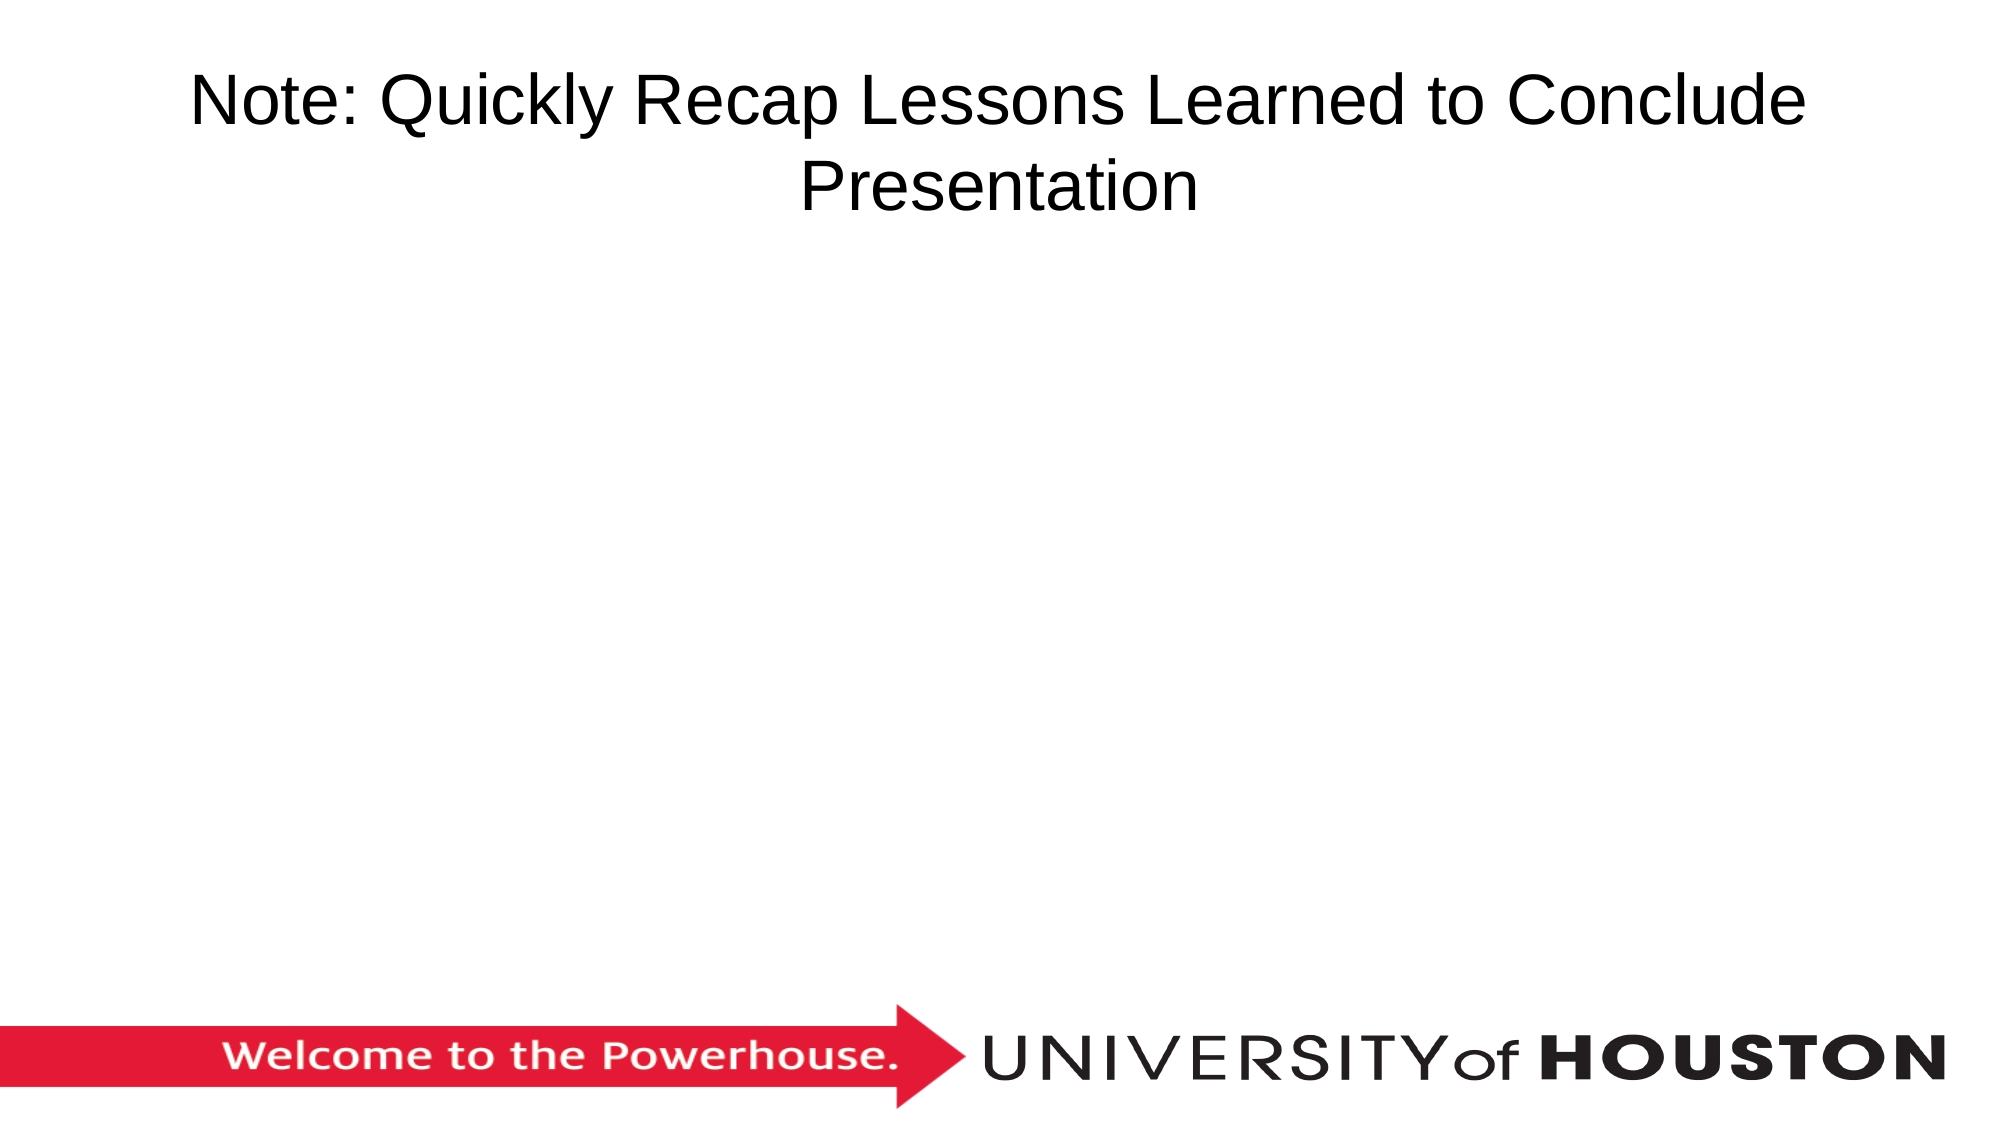

# Note: Quickly Recap Lessons Learned to Conclude Presentation